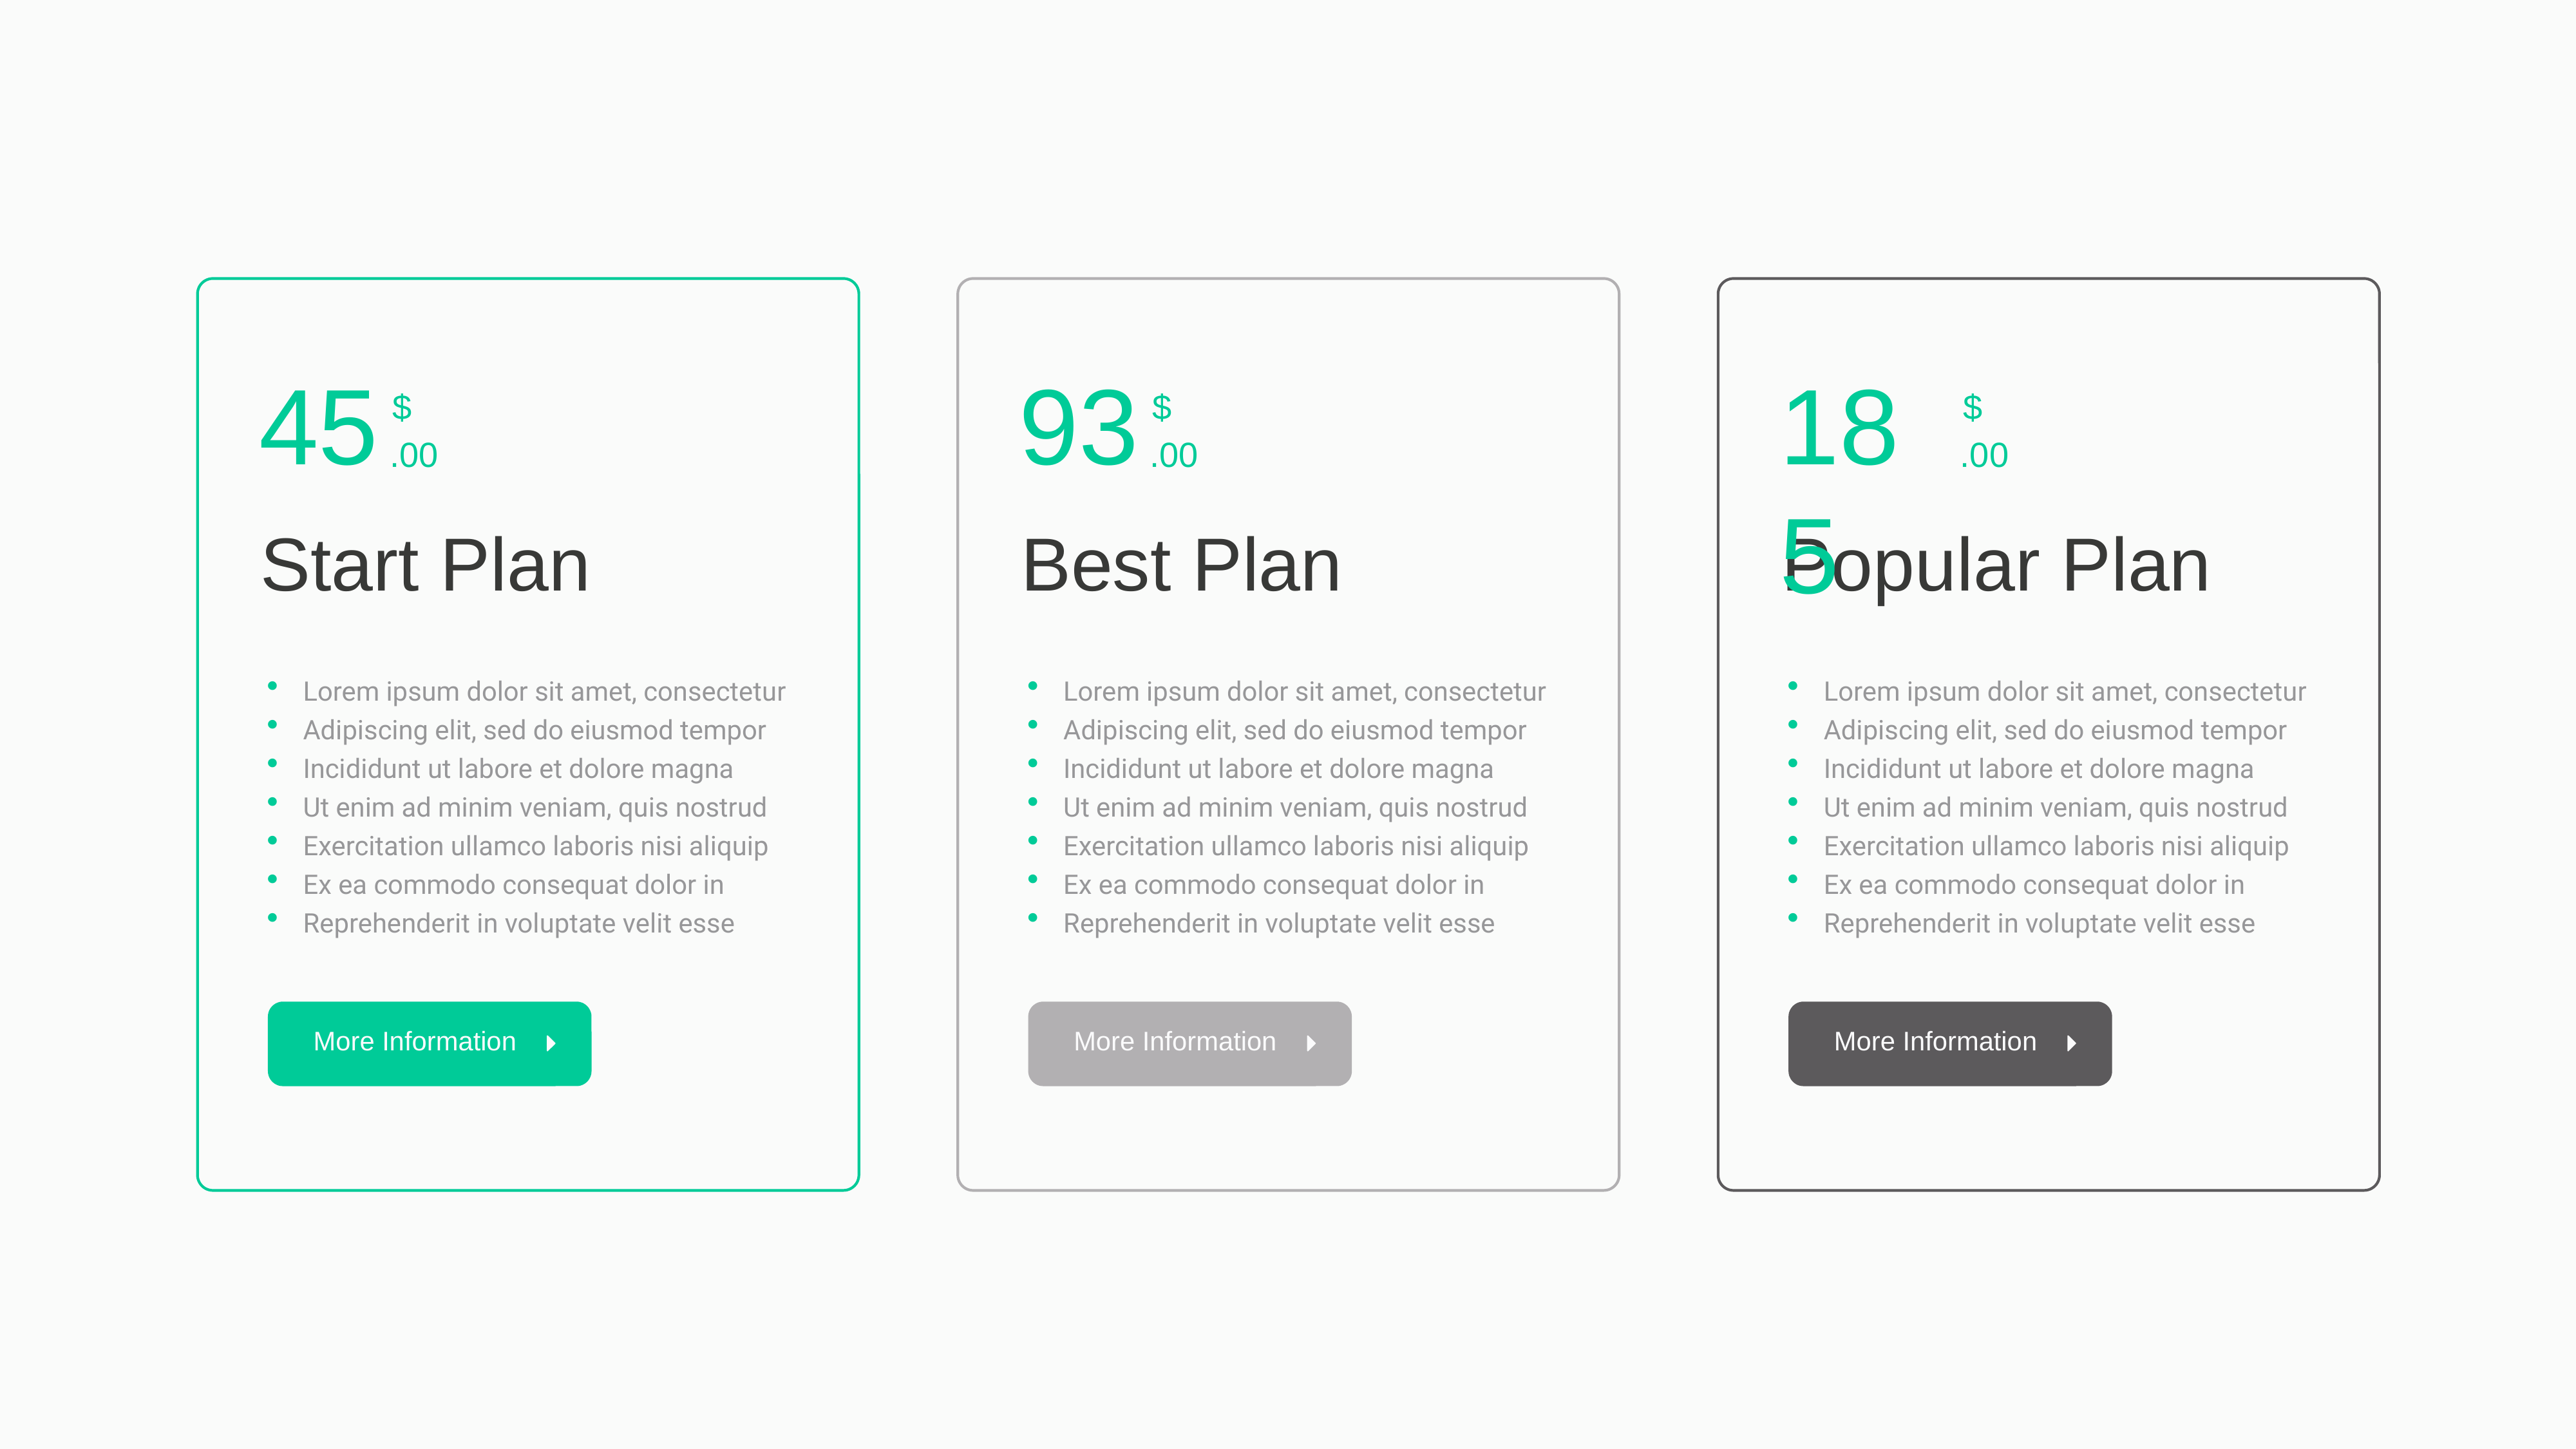

45
$
.00
93
$
.00
185
$
.00
Start Plan
Best Plan
Popular Plan
Lorem ipsum dolor sit amet, consectetur
Adipiscing elit, sed do eiusmod tempor
Incididunt ut labore et dolore magna
Ut enim ad minim veniam, quis nostrud
Exercitation ullamco laboris nisi aliquip
Ex ea commodo consequat dolor in
Reprehenderit in voluptate velit esse
Lorem ipsum dolor sit amet, consectetur
Adipiscing elit, sed do eiusmod tempor
Incididunt ut labore et dolore magna
Ut enim ad minim veniam, quis nostrud
Exercitation ullamco laboris nisi aliquip
Ex ea commodo consequat dolor in
Reprehenderit in voluptate velit esse
Lorem ipsum dolor sit amet, consectetur
Adipiscing elit, sed do eiusmod tempor
Incididunt ut labore et dolore magna
Ut enim ad minim veniam, quis nostrud
Exercitation ullamco laboris nisi aliquip
Ex ea commodo consequat dolor in
Reprehenderit in voluptate velit esse

More Information

More Information

More Information